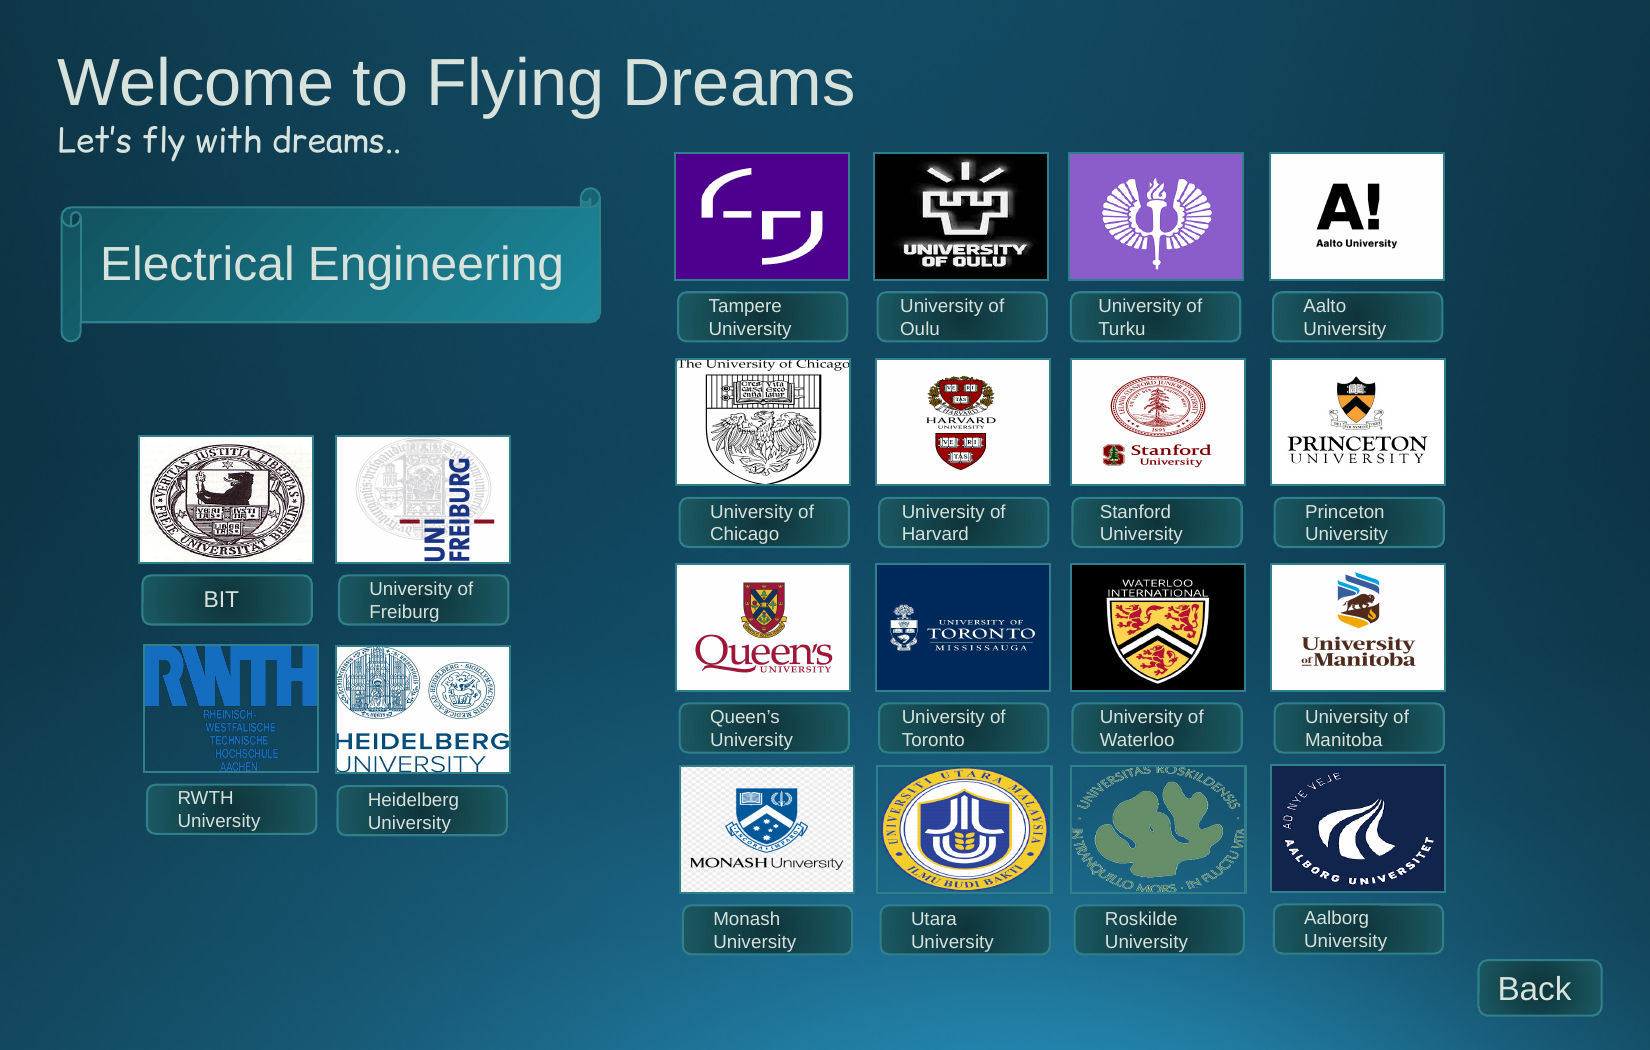

Welcome to Flying Dreams
Let’s fly with dreams..

Electrical Engineering
Tampere University
University of Oulu
University of Turku
Aalto University

University of Chicago
University of Harvard
Stanford University
Princeton University

University of Freiburg

BIT

Queen’s University
University of Toronto
University of Waterloo
University of Manitoba

RWTH University
Heidelberg University

Aalborg University
Monash University
Utara University
Roskilde University

 Back